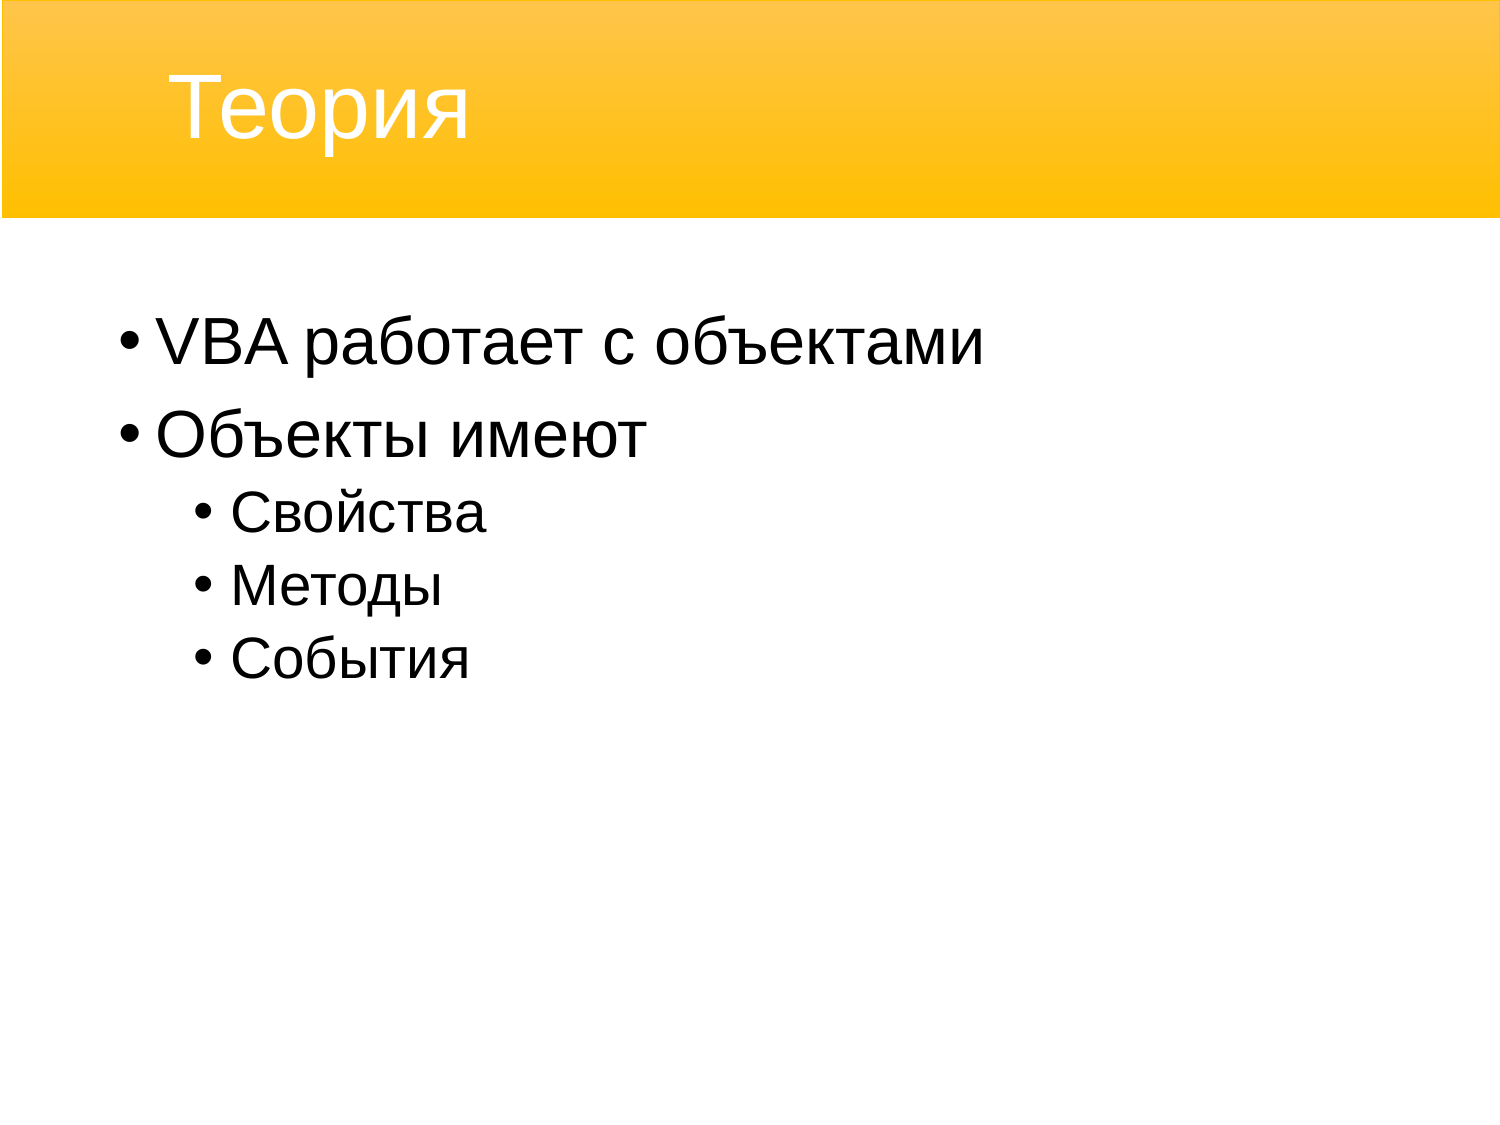

# Теория
VBA работает с объектами
Объекты имеют
Свойства
Методы
События